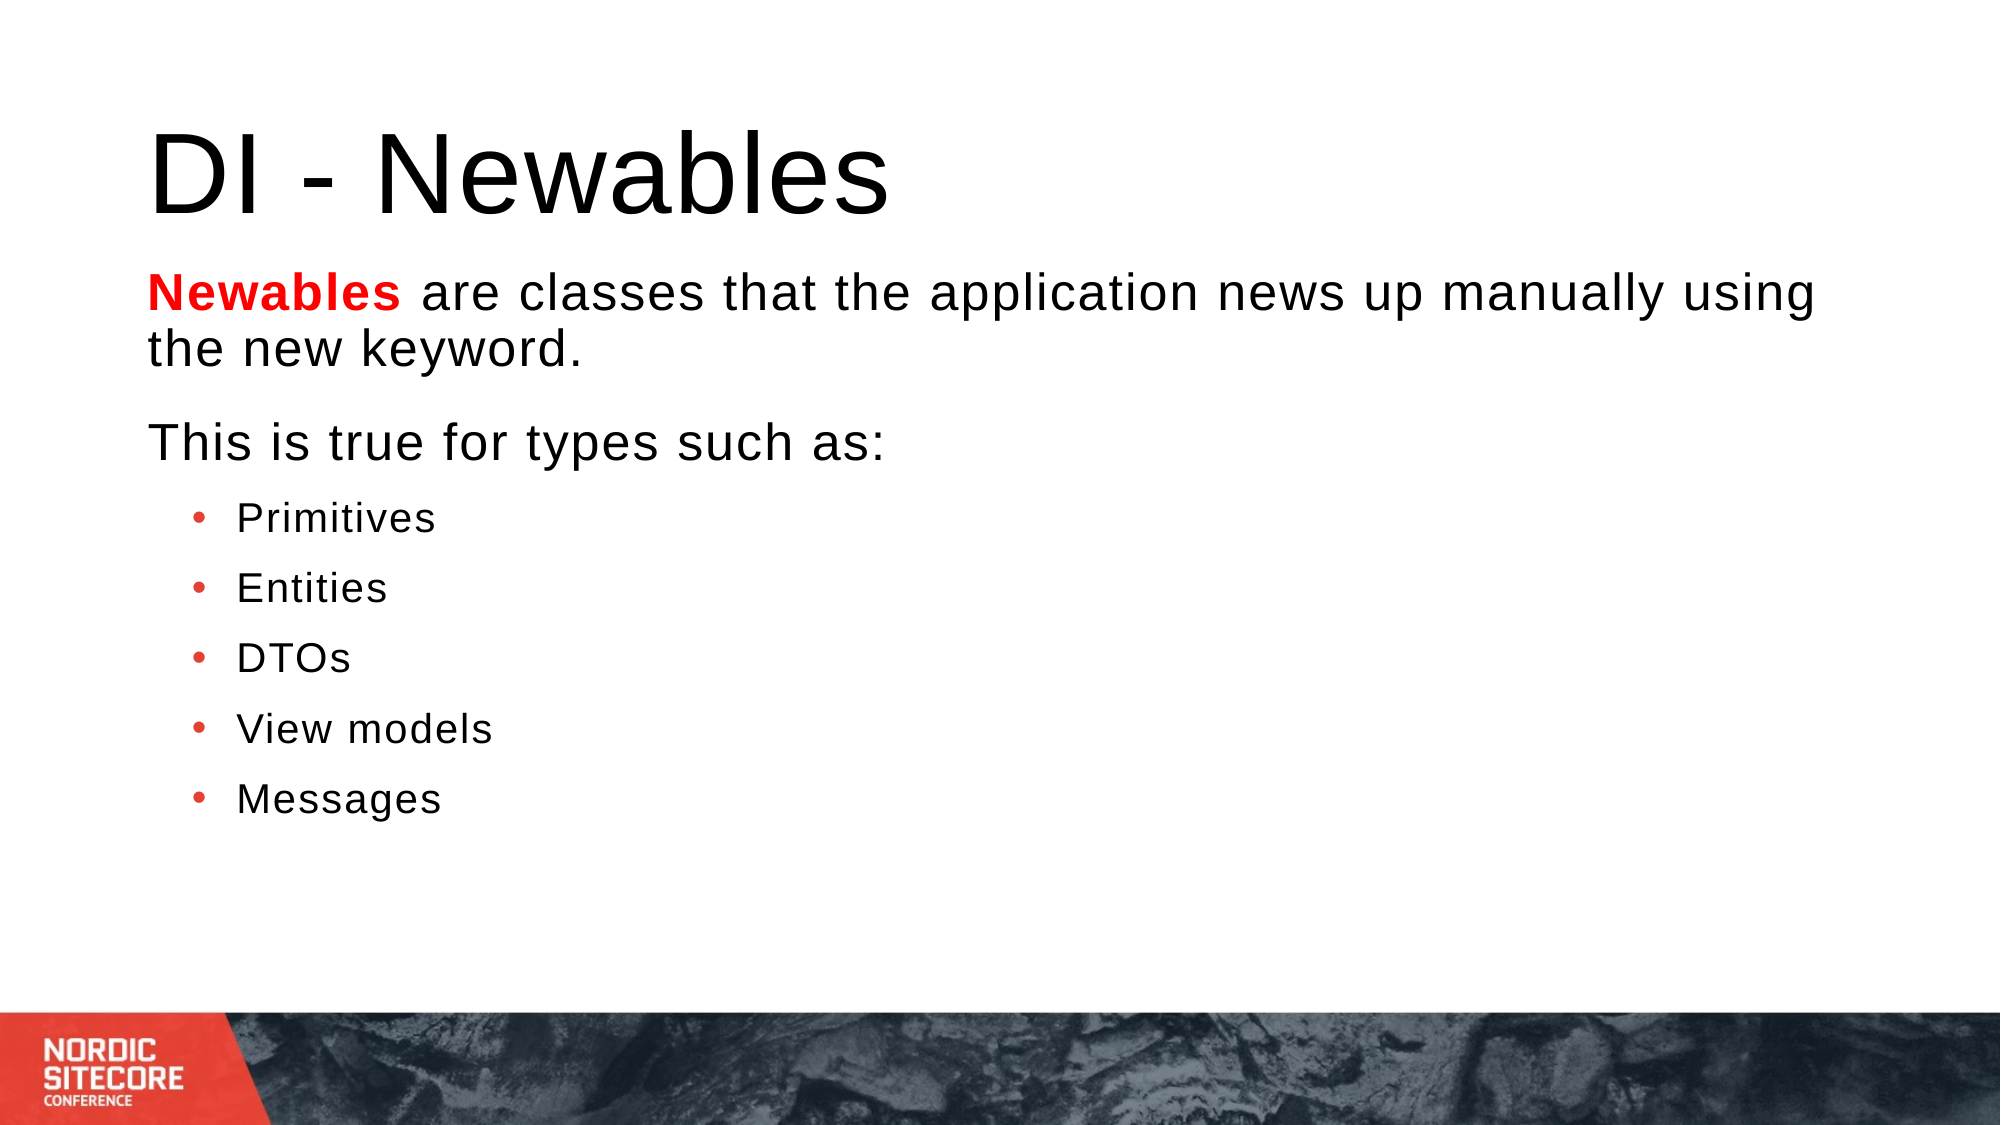

# DI - Newables
Newables are classes that the application news up manually using the new keyword.
This is true for types such as:
Primitives
Entities
DTOs
View models
Messages